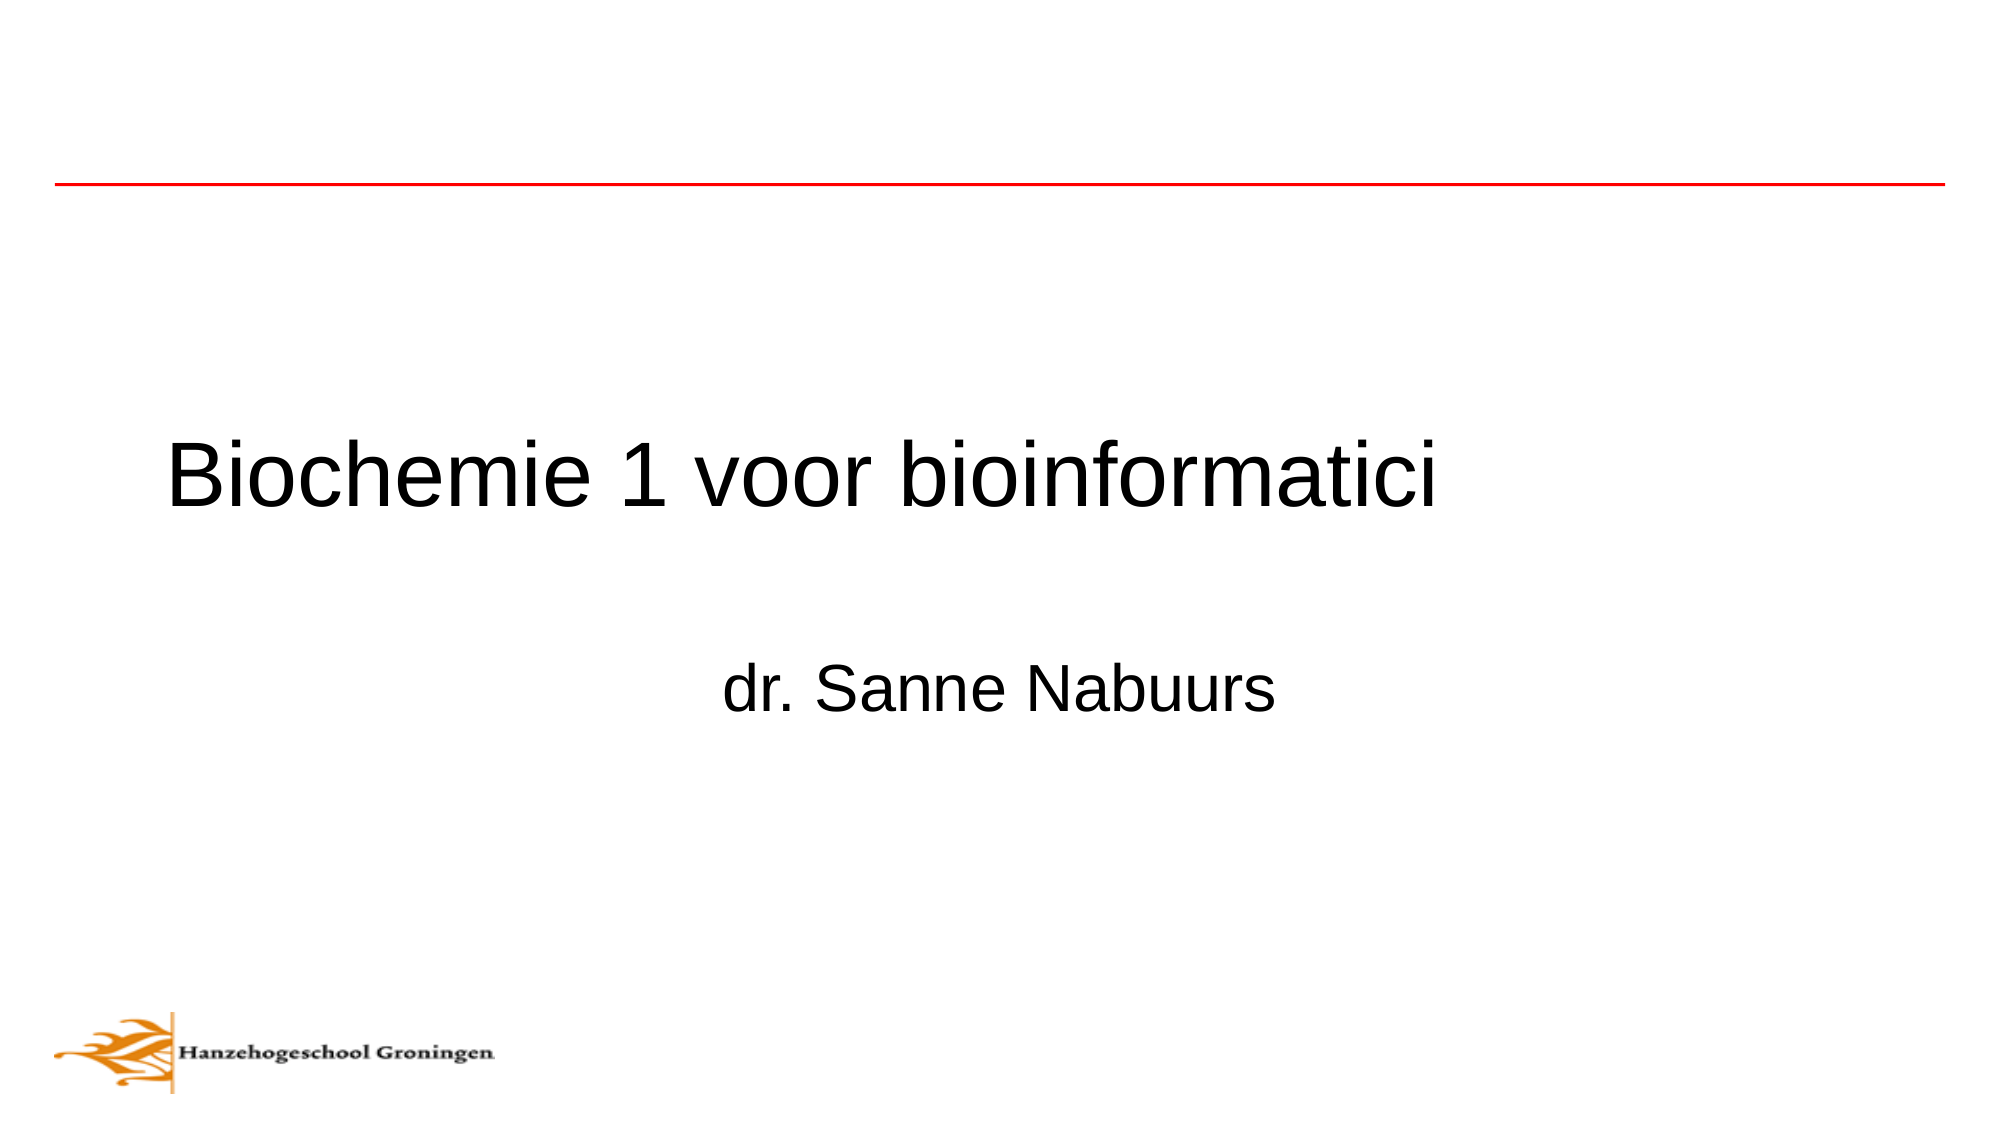

# Biochemie 1 voor bioinformatici
dr. Sanne Nabuurs